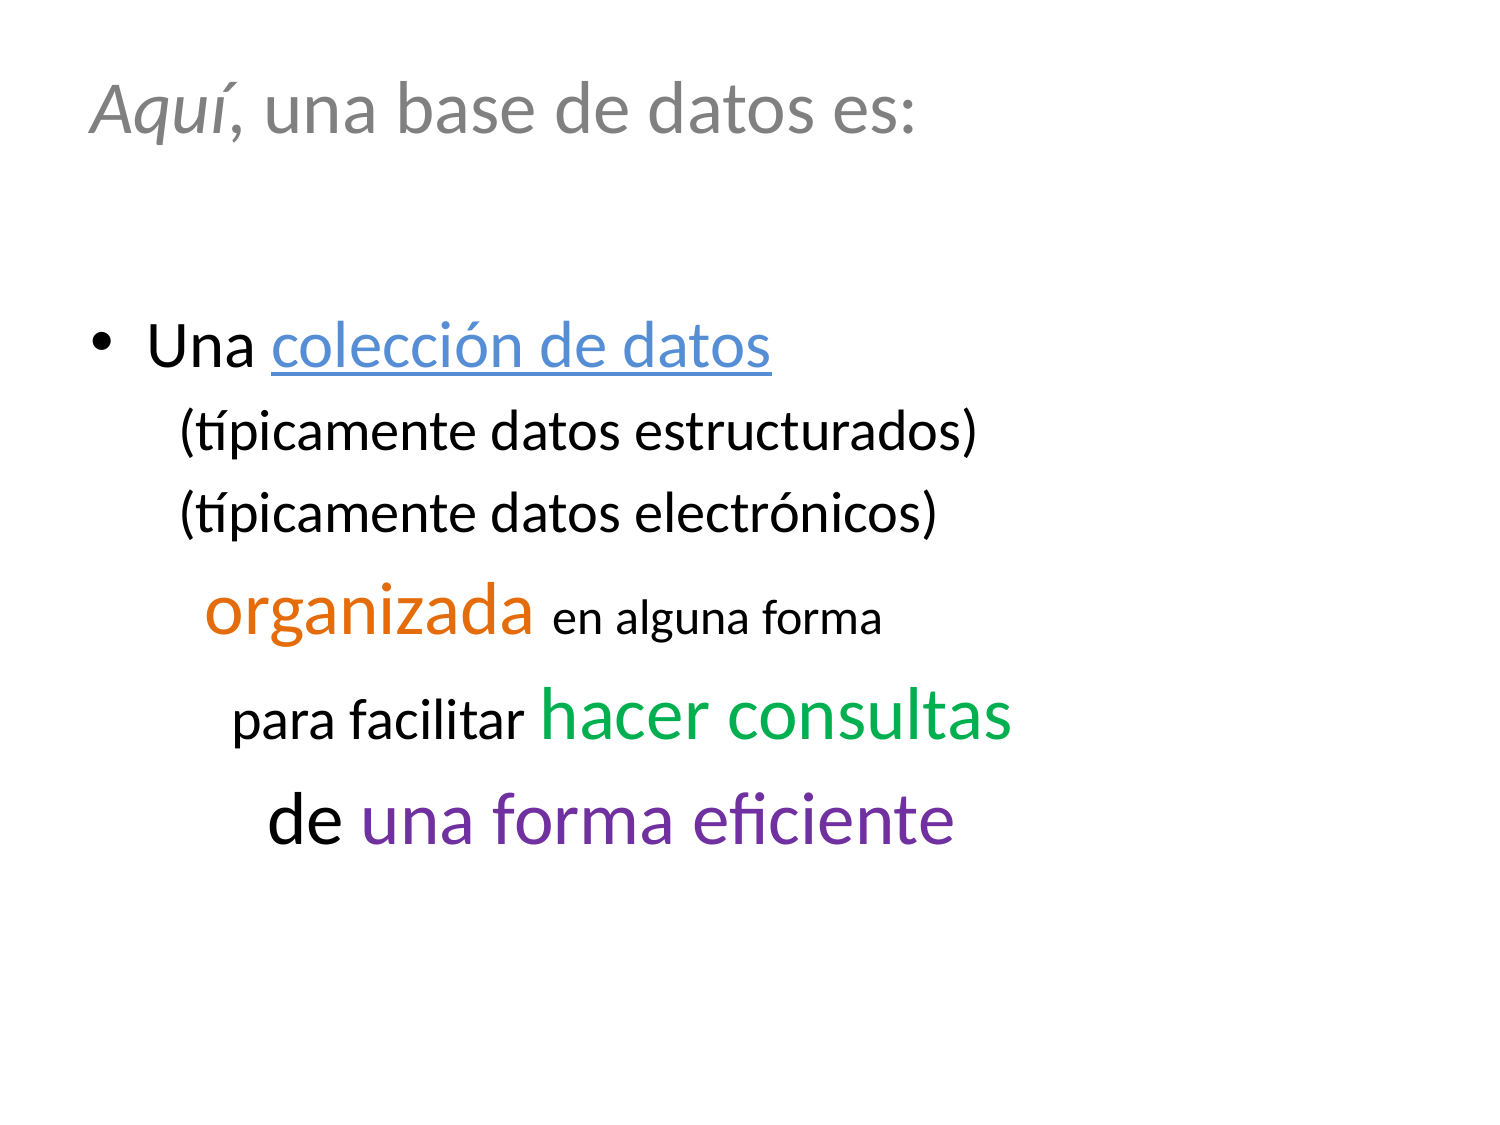

# Aquí, una base de datos es:

Una colección de datos
 (típicamente datos estructurados)
 (típicamente datos electrónicos)
   organizada en alguna forma
     para facilitar hacer consultas
      de una forma eficiente